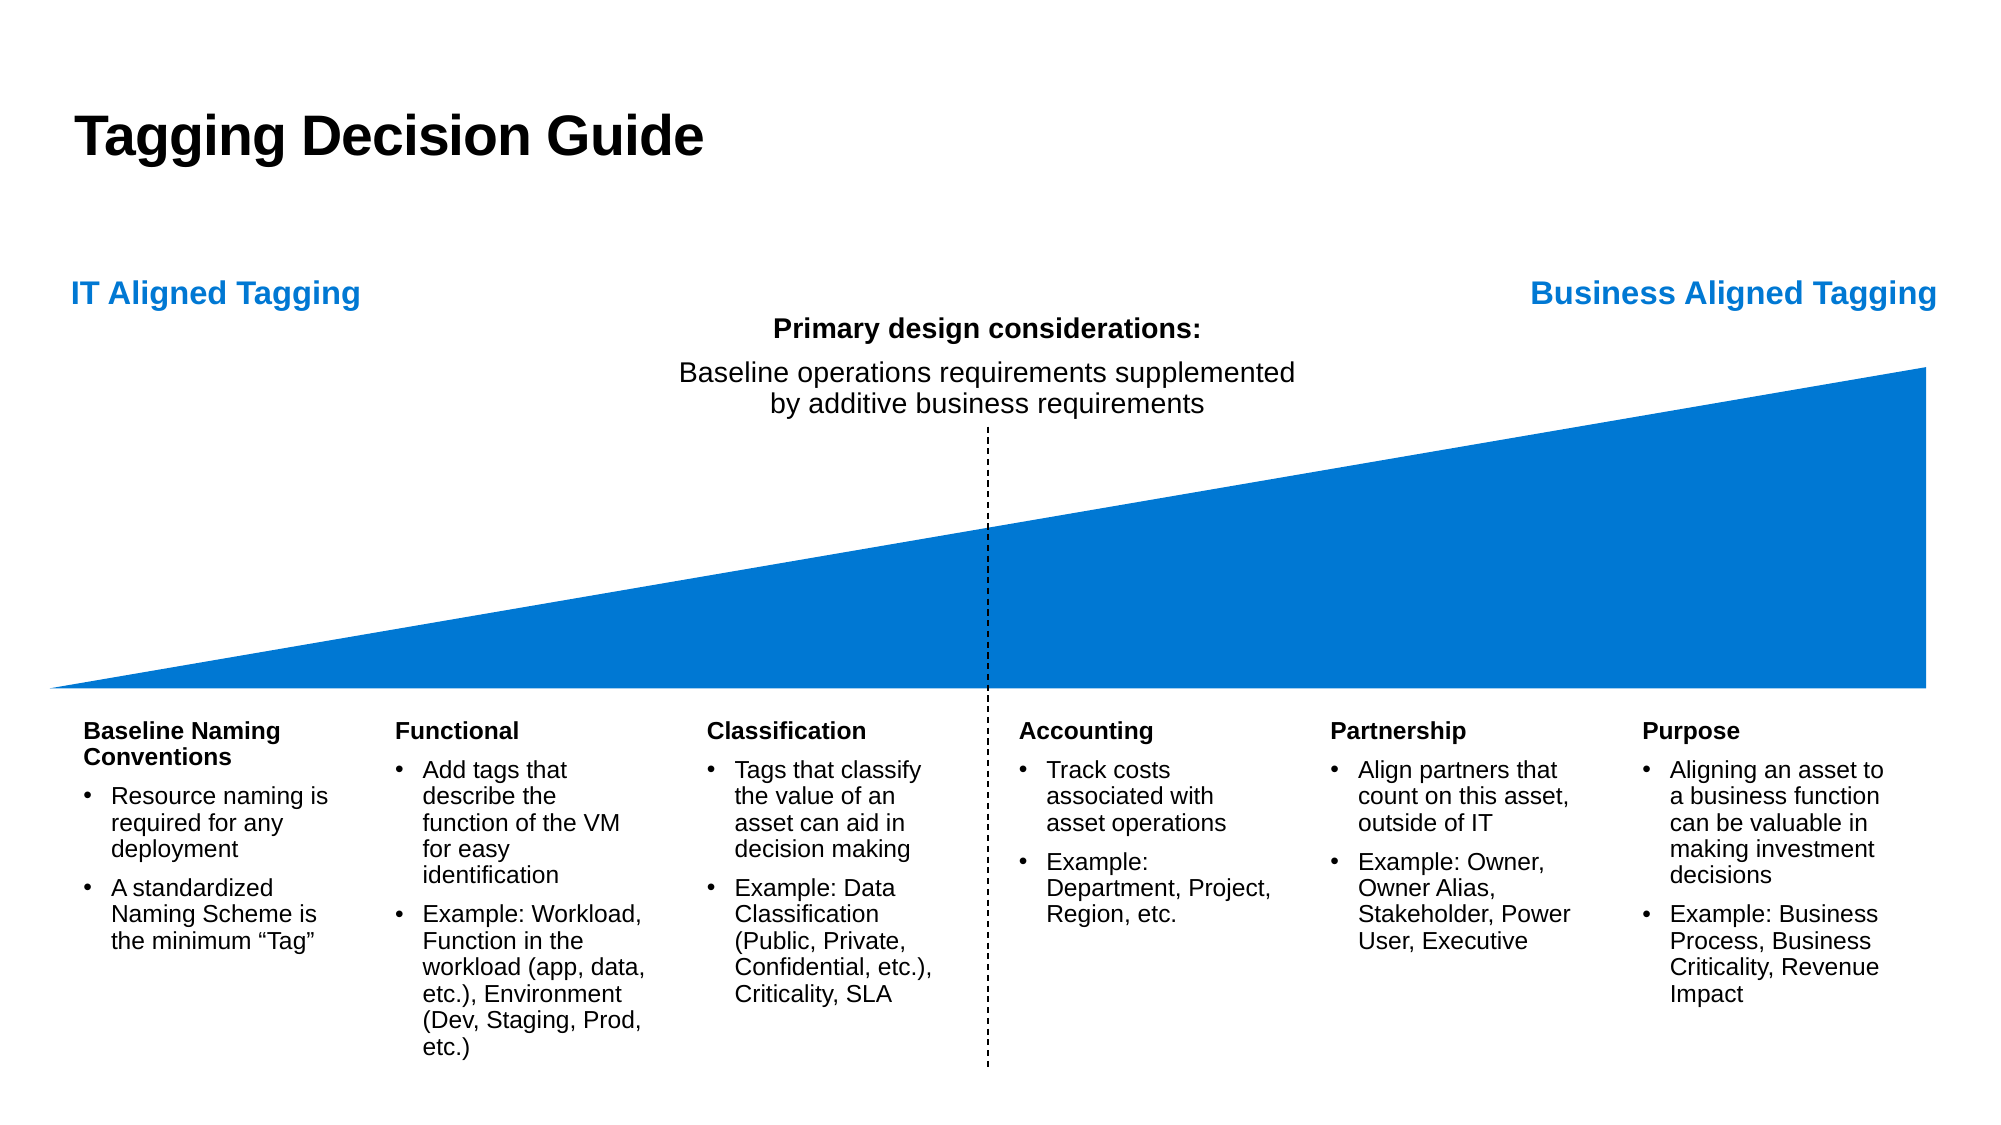

# Tagging Decision Guide
IT Aligned Tagging
Business Aligned Tagging
Primary design considerations:
Baseline operations requirements supplemented by additive business requirements

Baseline Naming Conventions
Resource naming is required for any deployment
A standardized Naming Scheme is the minimum “Tag”
Functional
Add tags that describe the function of the VM for easy identification
Example: Workload, Function in the workload (app, data, etc.), Environment (Dev, Staging, Prod, etc.)
Partnership
Align partners that count on this asset, outside of IT
Example: Owner, Owner Alias, Stakeholder, Power User, Executive
Classification
Tags that classify the value of an asset can aid in decision making
Example: Data Classification (Public, Private, Confidential, etc.), Criticality, SLA
Accounting
Track costs associated with asset operations
Example: Department, Project, Region, etc.
Purpose
Aligning an asset to a business function can be valuable in making investment decisions
Example: Business Process, Business Criticality, Revenue Impact